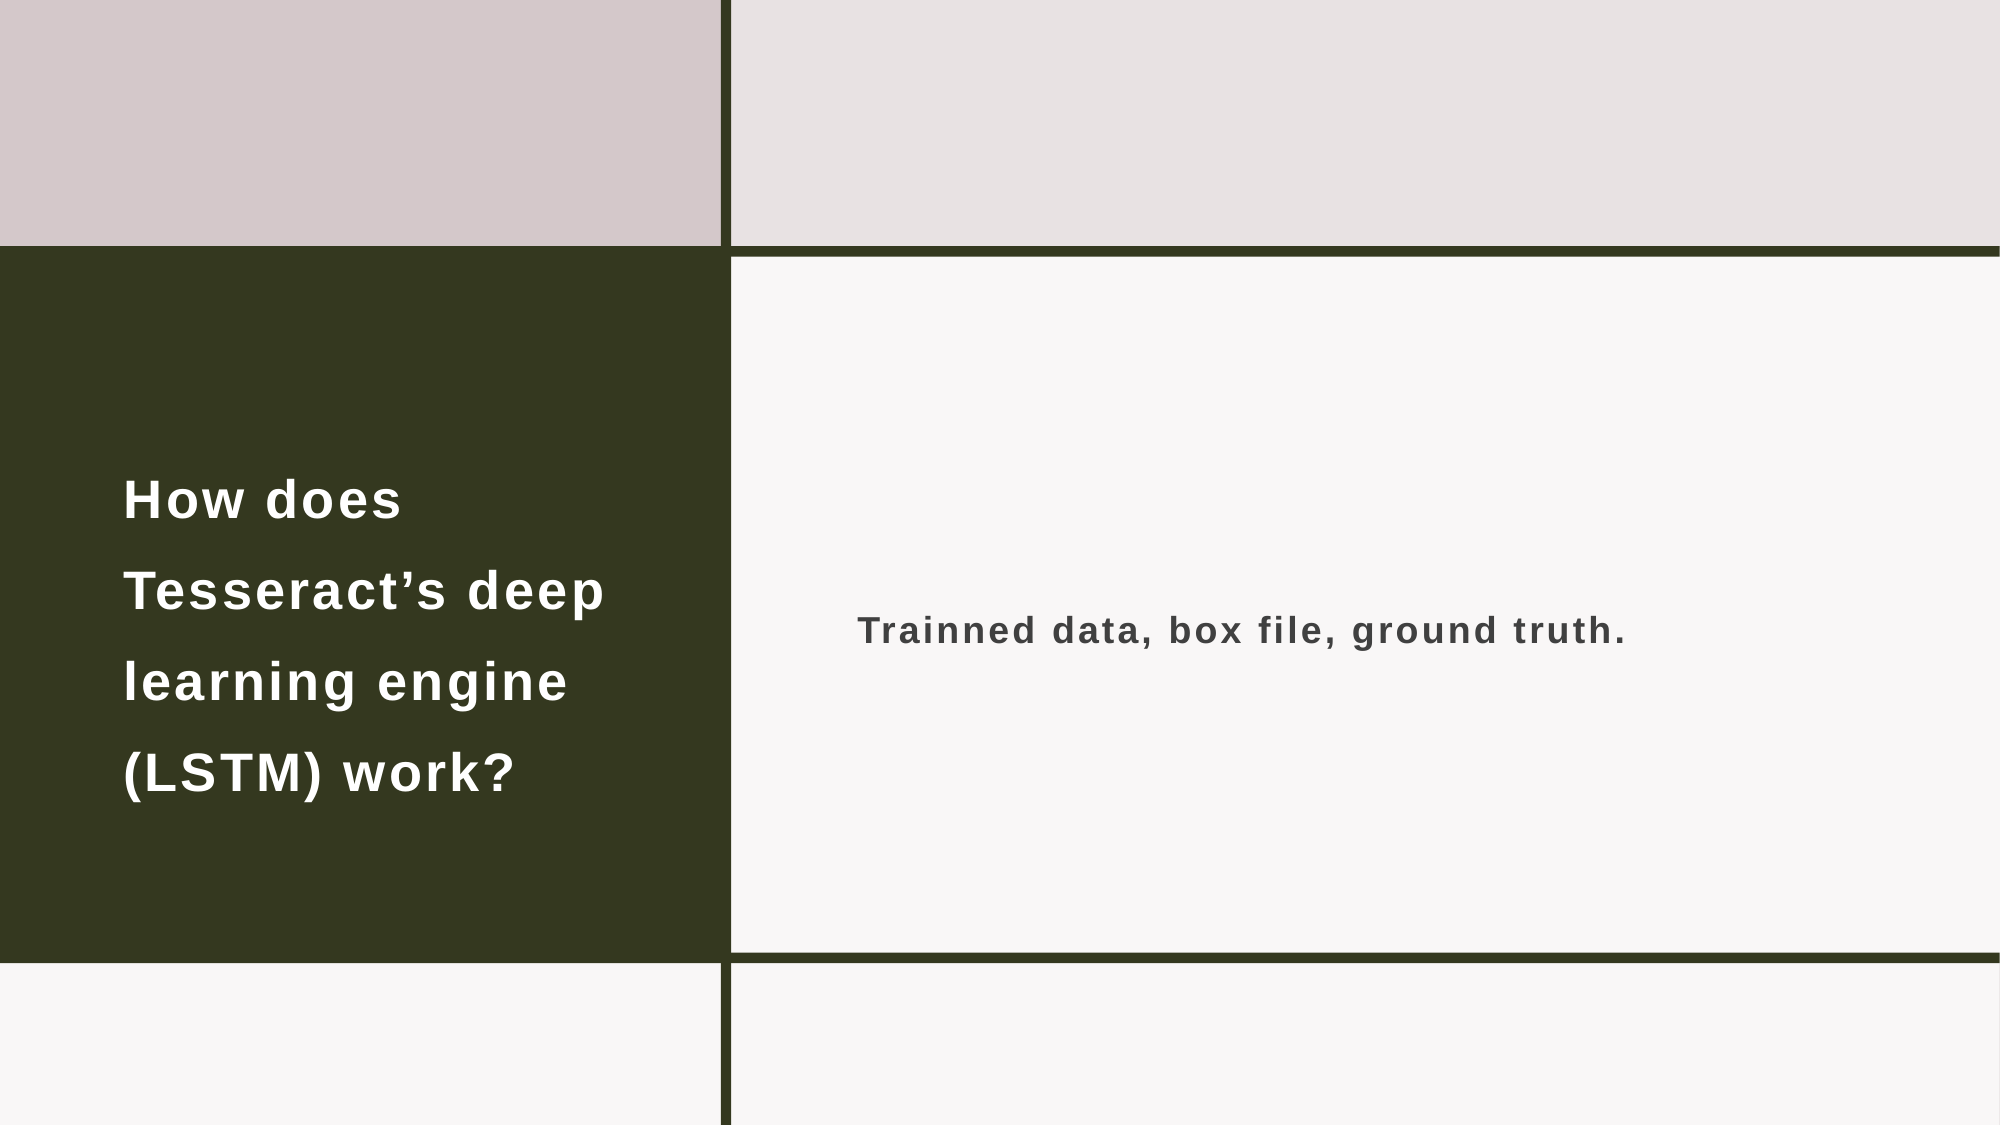

# How does Tesseract’s deep learning engine (LSTM) work?
Trainned data, box file, ground truth.